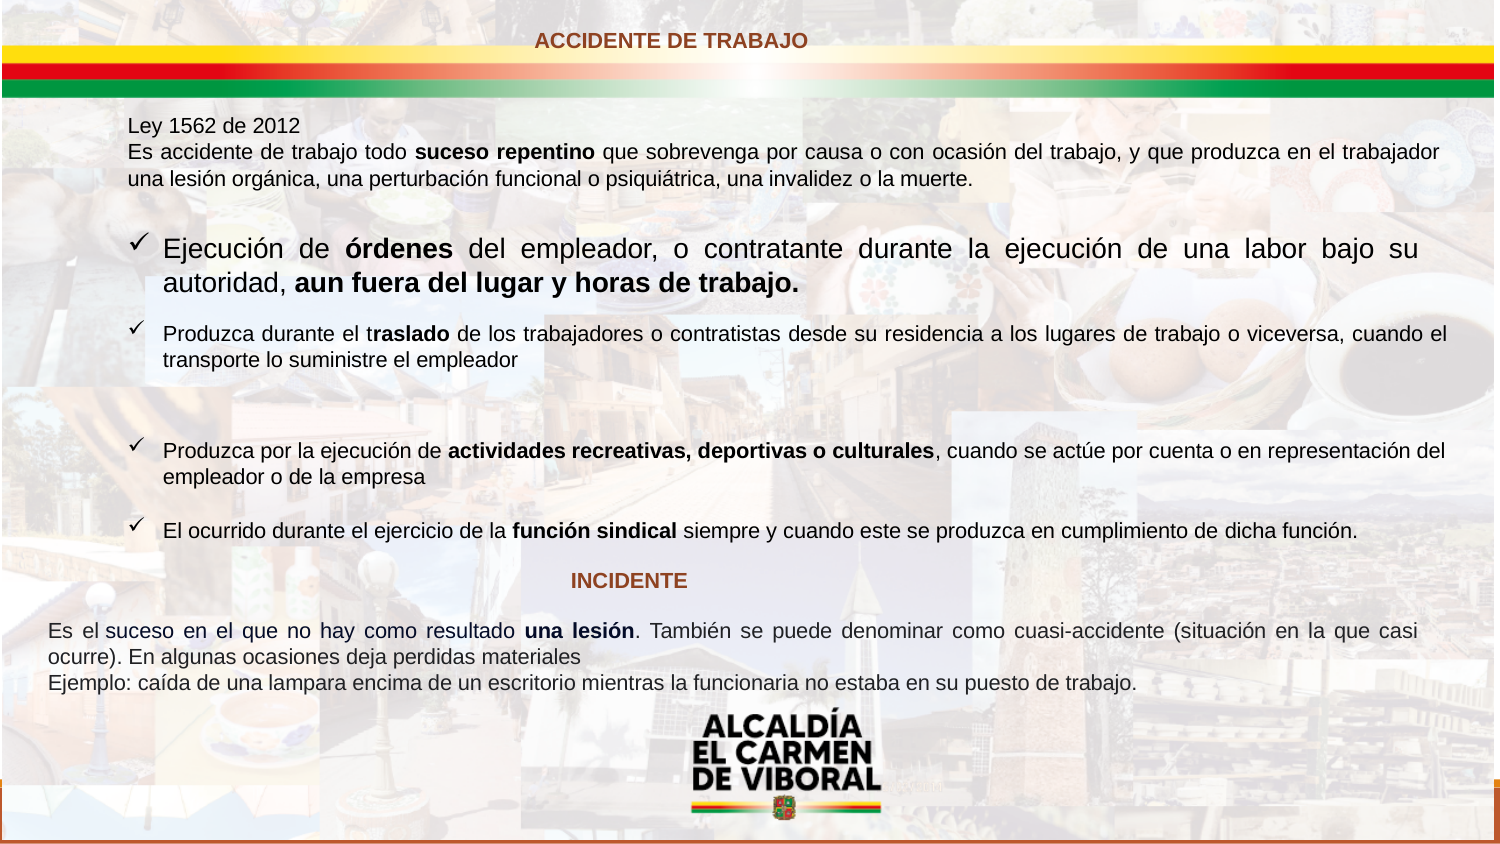

ACCIDENTE DE TRABAJO
Ley 1562 de 2012
Es accidente de trabajo todo suceso repentino que sobrevenga por causa o con ocasión del trabajo, y que produzca en el trabajador una lesión orgánica, una perturbación funcional o psiquiátrica, una invalidez o la muerte.
Ejecución de órdenes del empleador, o contratante durante la ejecución de una labor bajo su autoridad, aun fuera del lugar y horas de trabajo.
Produzca durante el traslado de los trabajadores o contratistas desde su residencia a los lugares de trabajo o viceversa, cuando el transporte lo suministre el empleador
Produzca por la ejecución de actividades recreativas, deportivas o culturales, cuando se actúe por cuenta o en representación del empleador o de la empresa
El ocurrido durante el ejercicio de la función sindical siempre y cuando este se produzca en cumplimiento de dicha función.
INCIDENTE
Es el suceso en el que no hay como resultado una lesión. También se puede denominar como cuasi-accidente (situación en la que casi ocurre). En algunas ocasiones deja perdidas materiales
Ejemplo: caída de una lampara encima de un escritorio mientras la funcionaria no estaba en su puesto de trabajo.